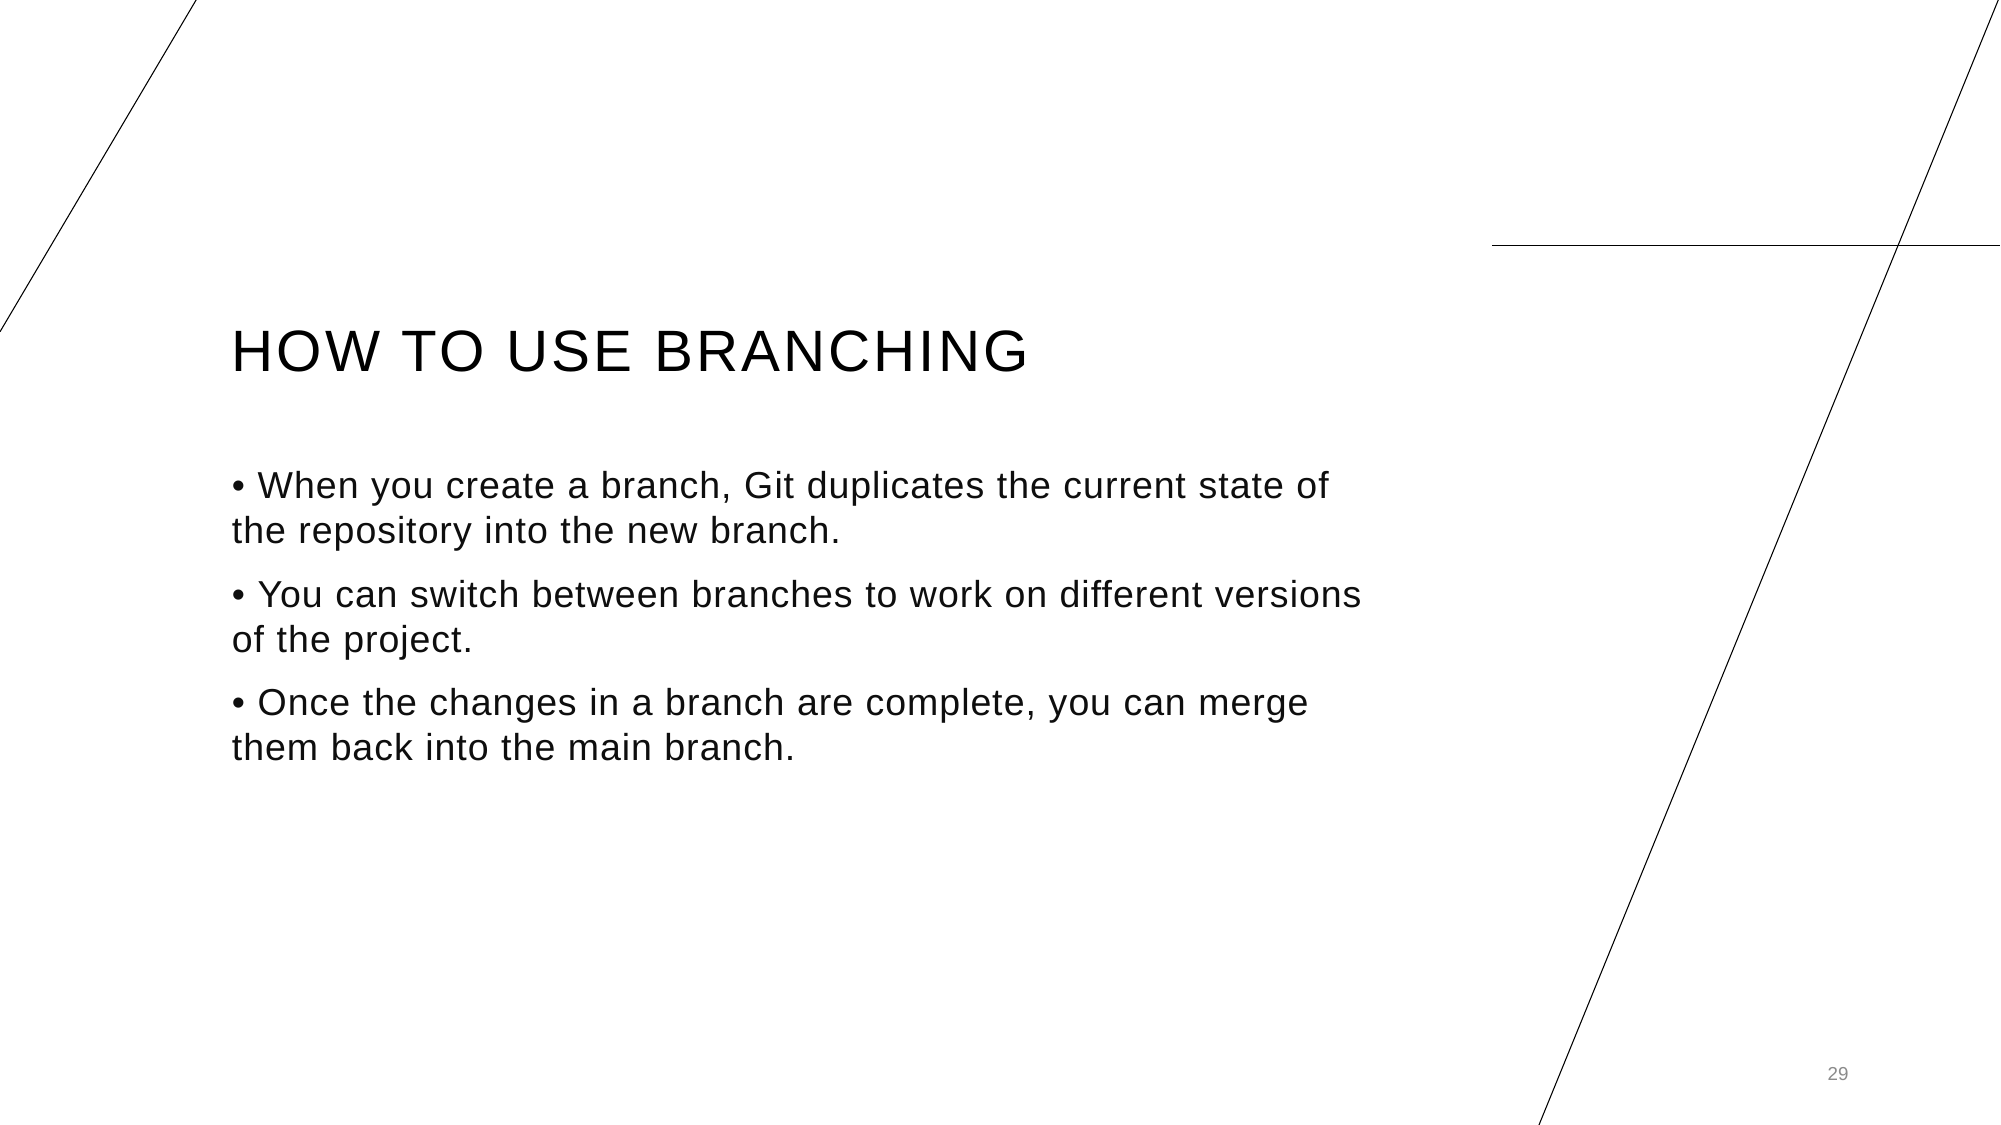

# How to Use Branching
• When you create a branch, Git duplicates the current state of the repository into the new branch.
• You can switch between branches to work on different versions of the project.
• Once the changes in a branch are complete, you can merge them back into the main branch.

29